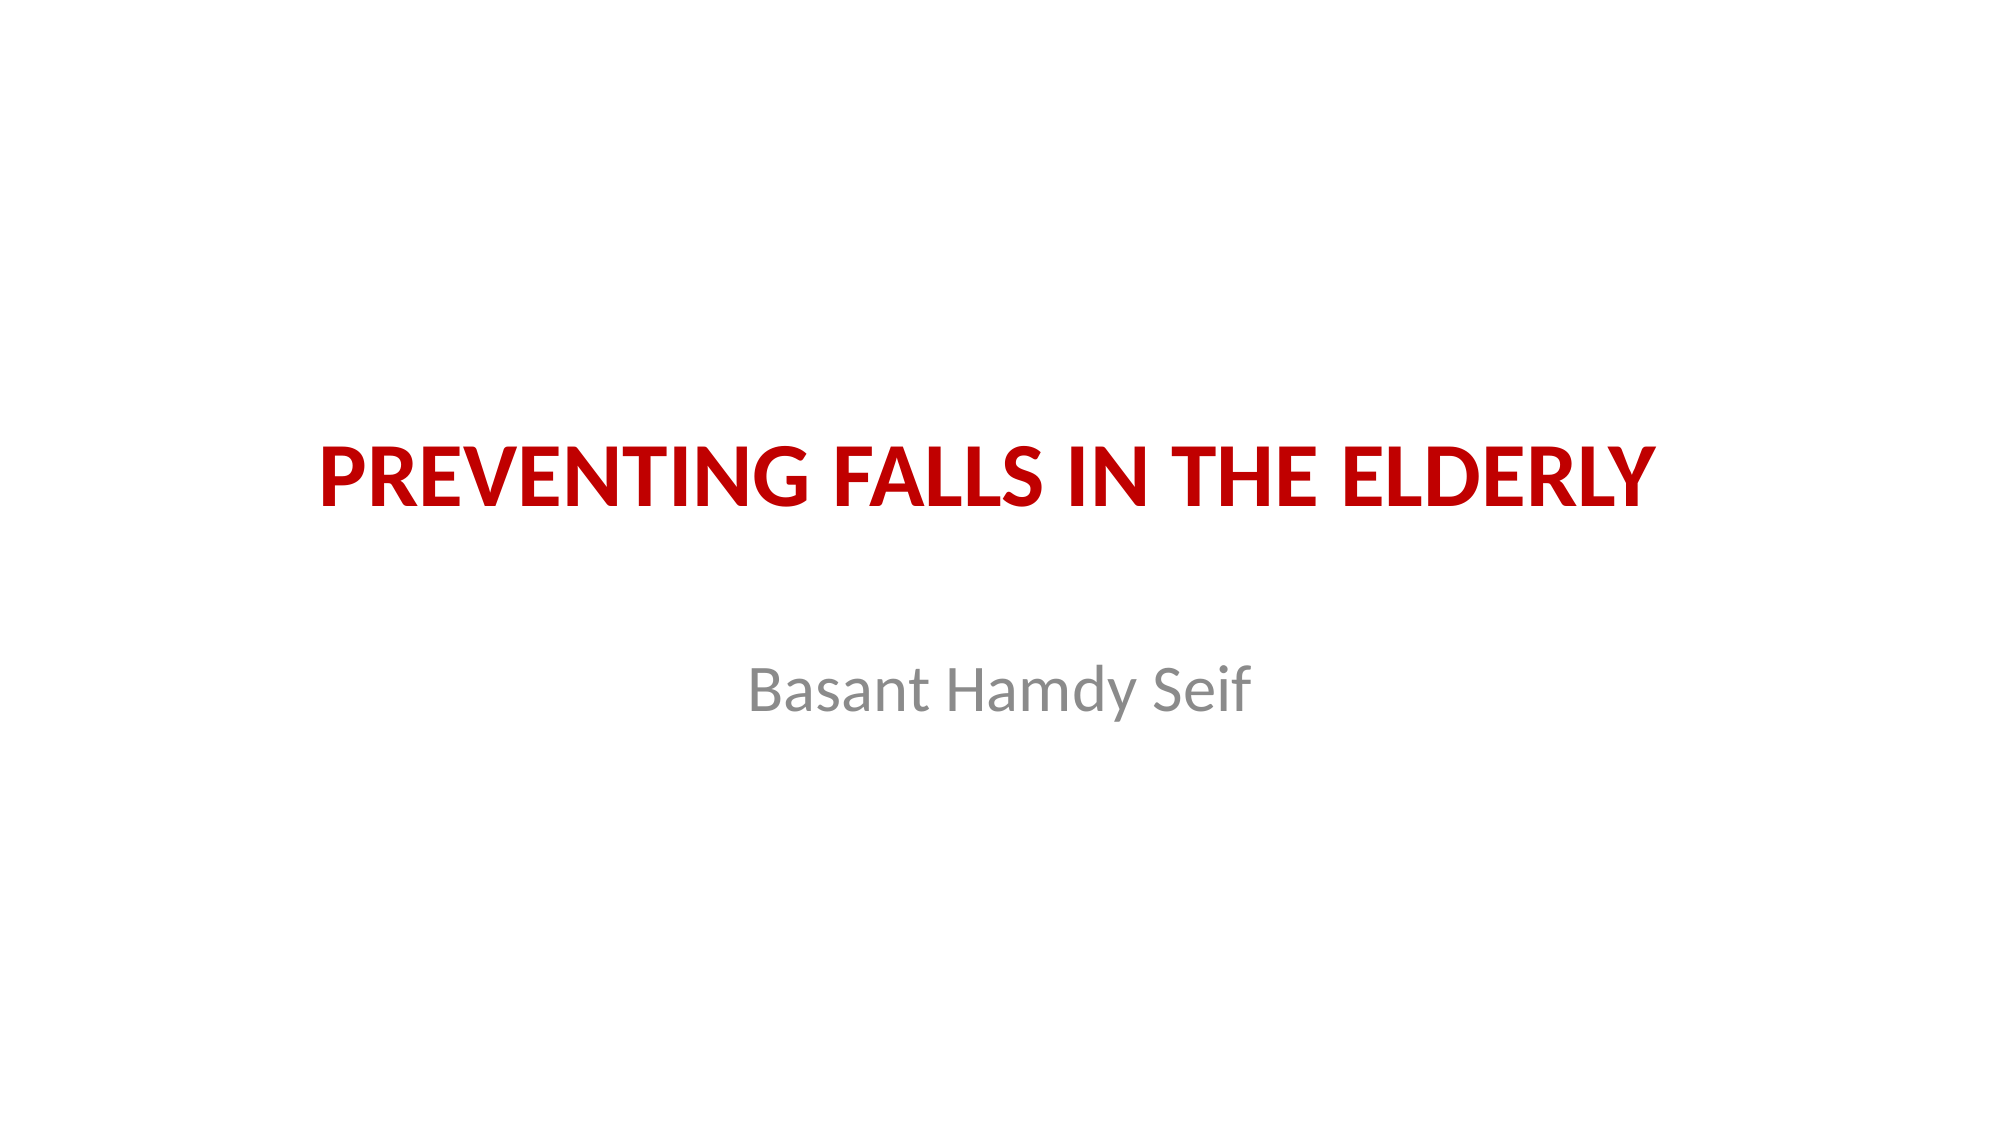

# PREVENTING FALLS IN THE ELDERLY
Basant Hamdy Seif